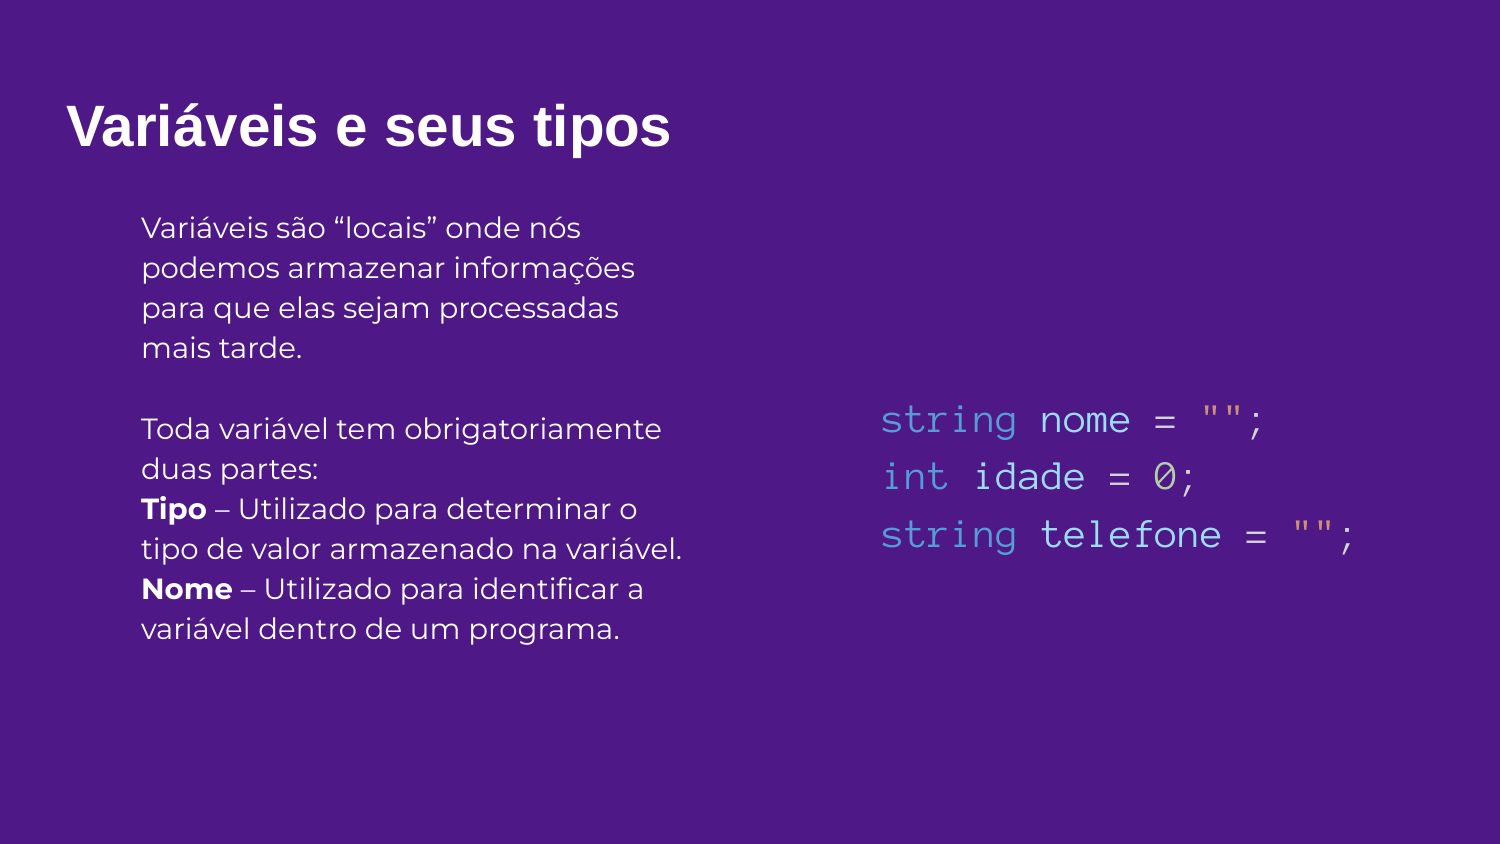

# Variáveis e seus tipos
Variáveis são “locais” onde nós podemos armazenar informações para que elas sejam processadas mais tarde.

Toda variável tem obrigatoriamente duas partes:
Tipo – Utilizado para determinar o tipo de valor armazenado na variável.
Nome – Utilizado para identificar a variável dentro de um programa.
string nome = "";
int idade = 0;
string telefone = "";